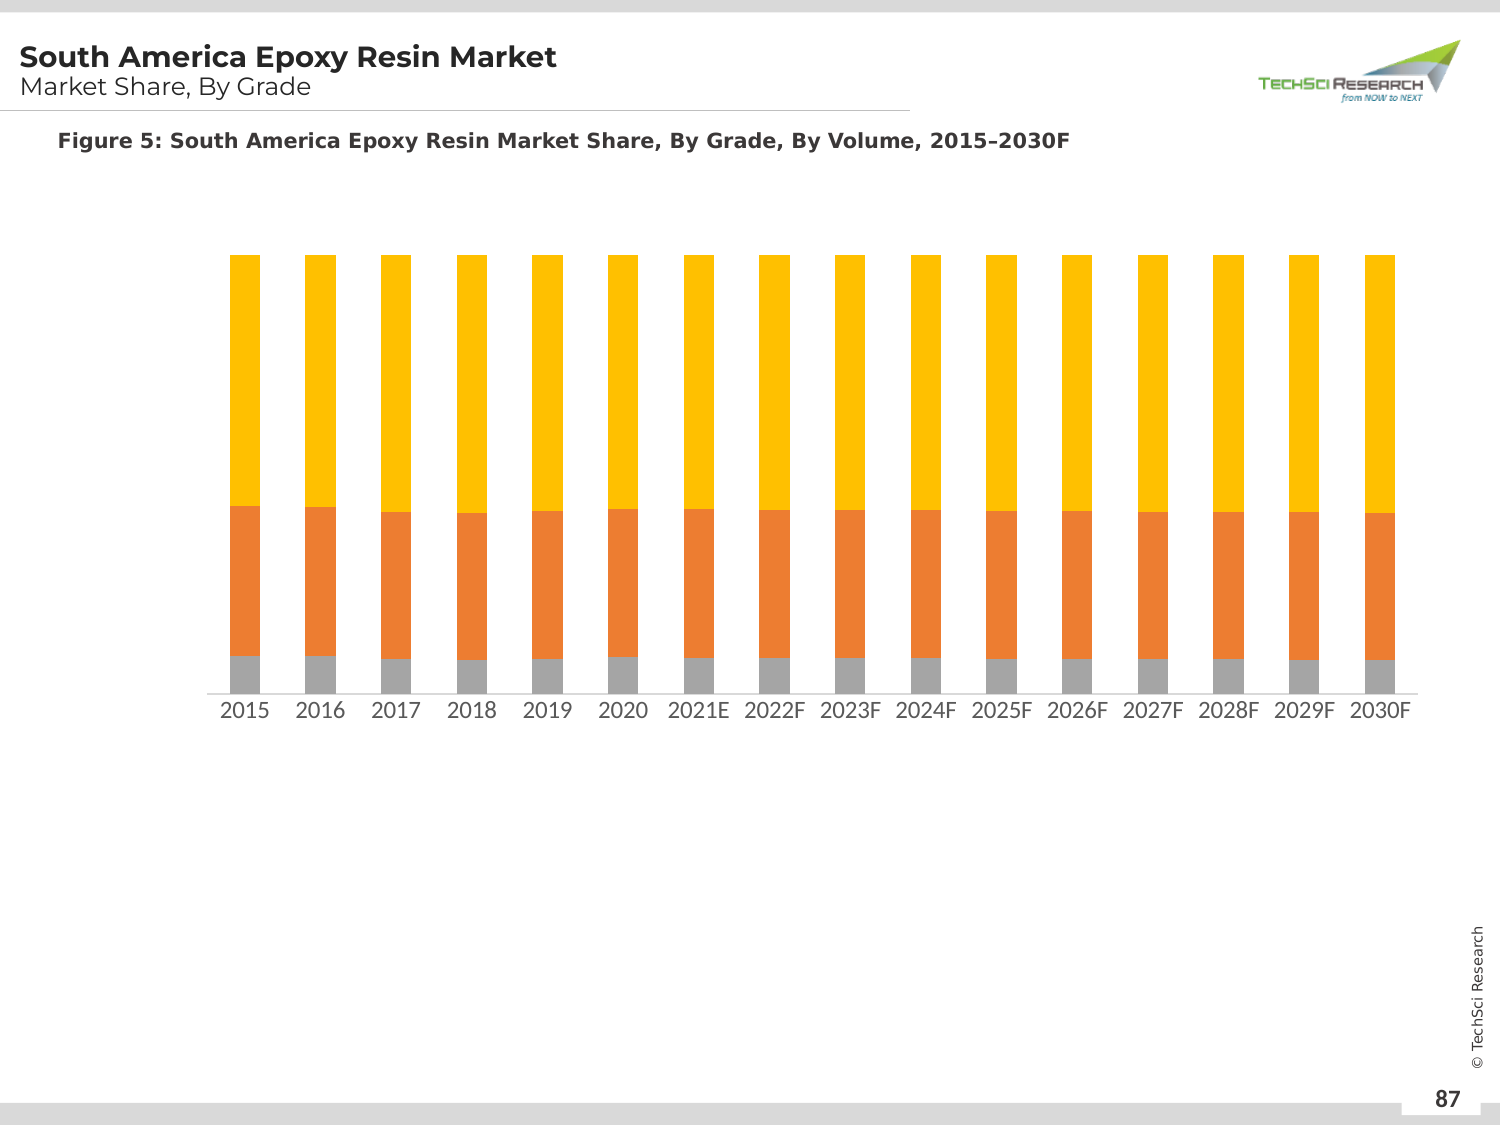

South America Epoxy Resin Market
Market Share, By Grade
Figure 5: South America Epoxy Resin Market Share, By Grade, By Volume, 2015–2030F

### Chart

| Category | Semi-Solid | Solid | Liquid |
|---|---|---|---|
| 2015 | 0.08658955944842354 | 0.3412792433470834 | 0.5721311972044929 |
| 2016 | 0.085143195740313 | 0.3414045550213166 | 0.5734522492383705 |
| 2017 | 0.07882017955329582 | 0.33525487320967534 | 0.5859249472370288 |
| 2018 | 0.07768211330793169 | 0.33523600499626716 | 0.5870818816958012 |
| 2019 | 0.07936856050749103 | 0.3368090394730953 | 0.5838224000194135 |
| 2020 | 0.08307595216242095 | 0.338868380575381 | 0.578055667262198 |
| 2021E | 0.08143231580774542 | 0.33932708334103523 | 0.5792406008512193 |
| 2022F | 0.08154021750822016 | 0.3379234385963739 | 0.580536343895406 |
| 2023F | 0.0810288512648028 | 0.3376236719560511 | 0.5813474767791461 |
| 2024F | 0.08046414710111544 | 0.3372883628841618 | 0.5822474900147228 |
| 2025F | 0.07991688200975525 | 0.3369633119057468 | 0.5831198060844978 |
| 2026F | 0.0793919568996246 | 0.33665934815447435 | 0.5839486949459011 |
| 2027F | 0.07885509812527035 | 0.33634886178663465 | 0.584796040088095 |
| 2028F | 0.07830926247729886 | 0.3360324453162653 | 0.5856582922064358 |
| 2029F | 0.07772774637696782 | 0.3356913125677658 | 0.5865809410552664 |
| 2030F | 0.07703323747663592 | 0.33543242475810936 | 0.5875343377652547 |
Source: TechSci Research